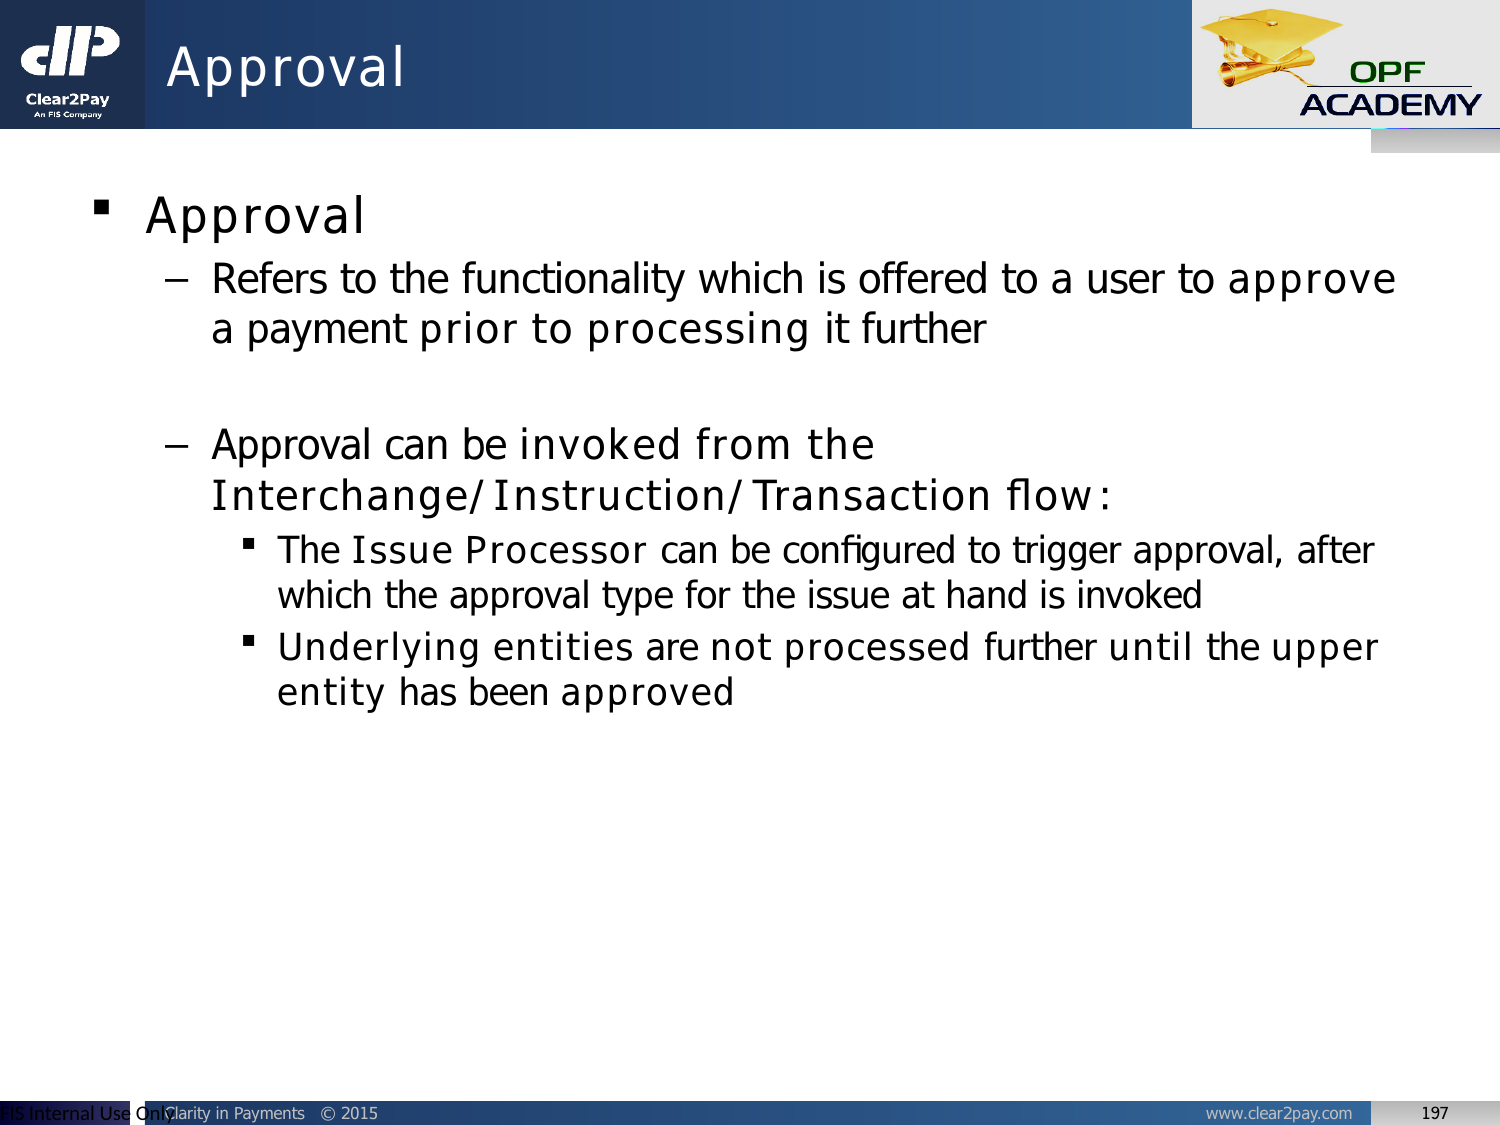

# Approval
Approval
Refers to the functionality which is offered to a user to approve a payment prior to processing it further

Approval can be invoked from the Interchange/Instruction/Transaction flow:
The Issue Processor can be configured to trigger approval, after which the approval type for the issue at hand is invoked
Underlying entities are not processed further until the upper entity has been approved